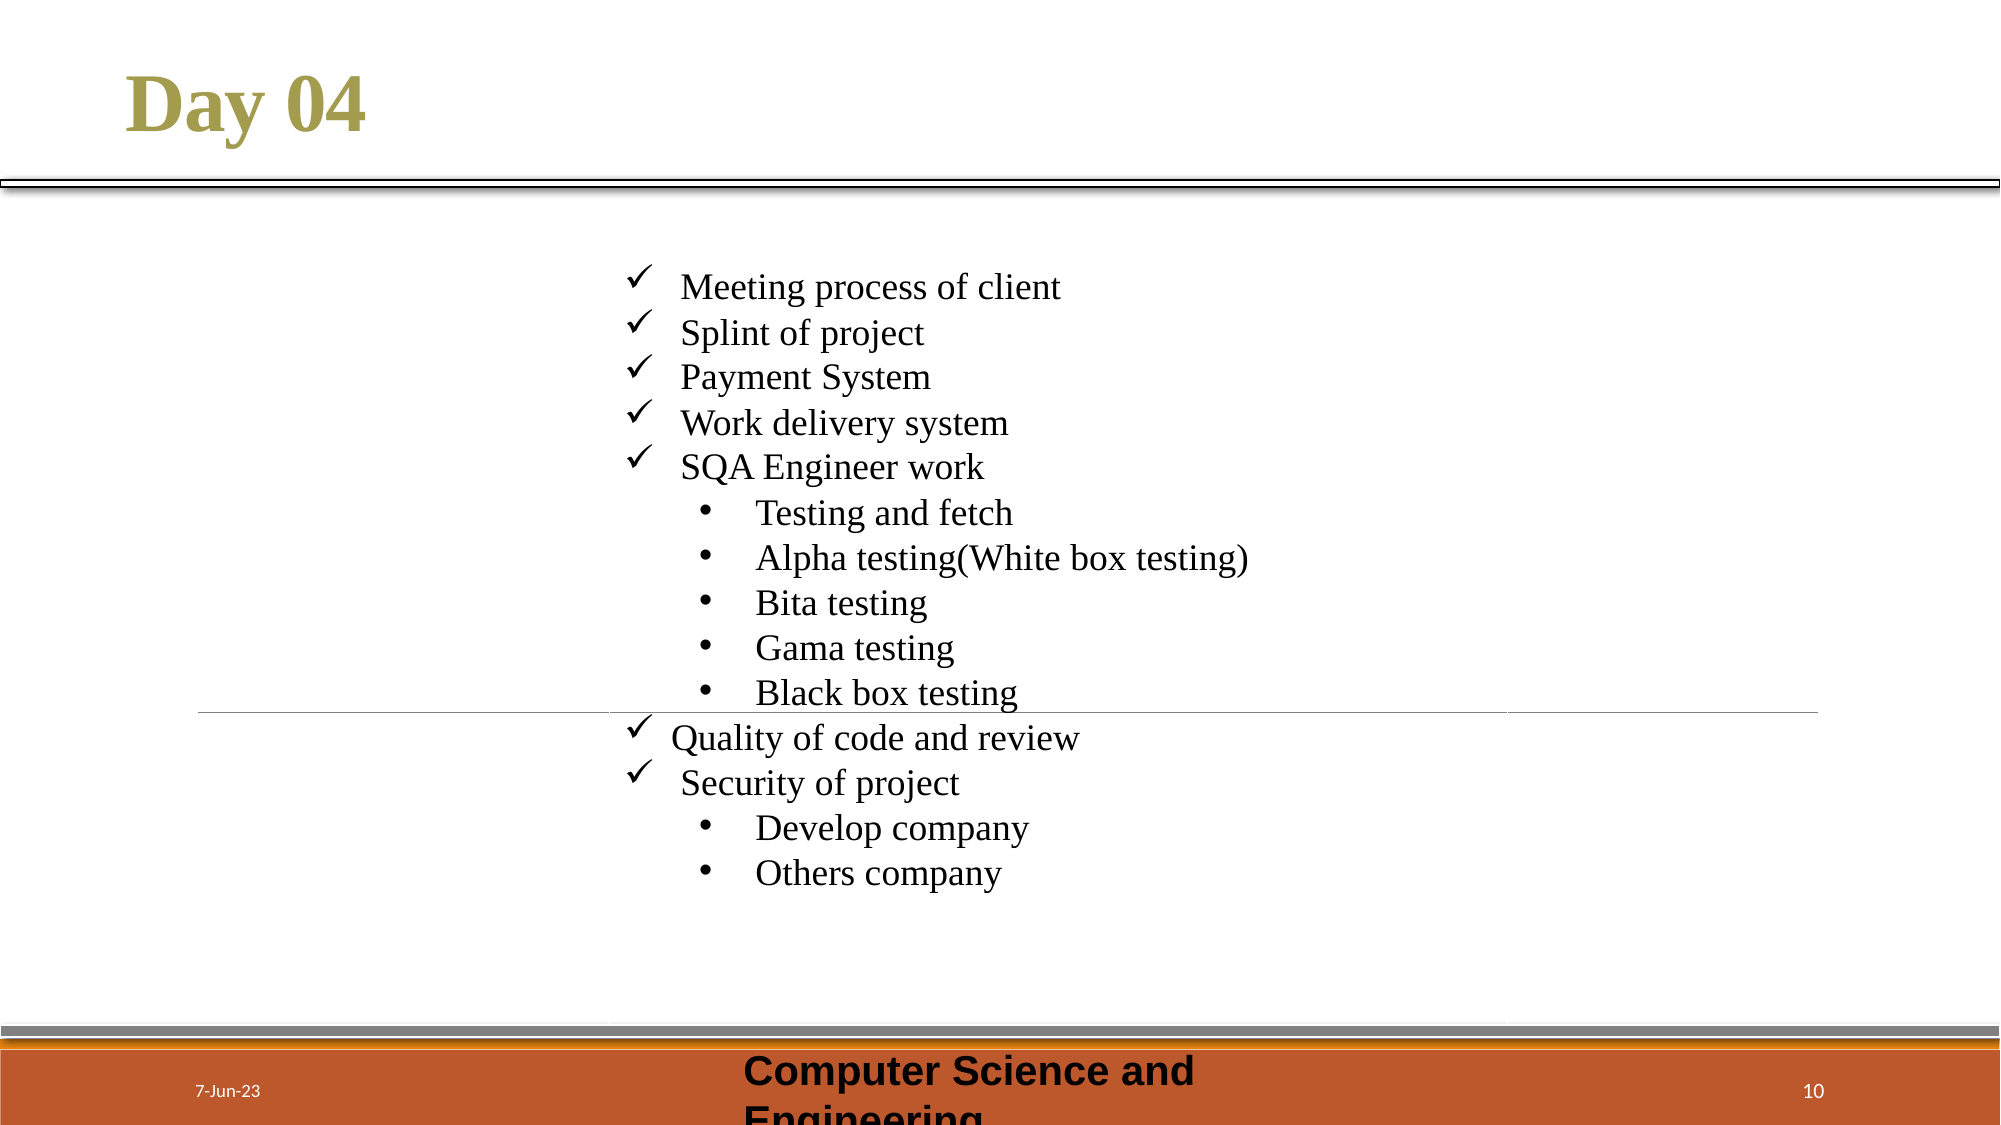

# Day 04

Meeting process of client
Splint of project
Payment System
Work delivery system
SQA Engineer work
Testing and fetch
Alpha testing(White box testing)
Bita testing
Gama testing
Black box testing
Quality of code and review
Security of project
Develop company
Others company

Computer Science and Engineering
7-Jun-23
10